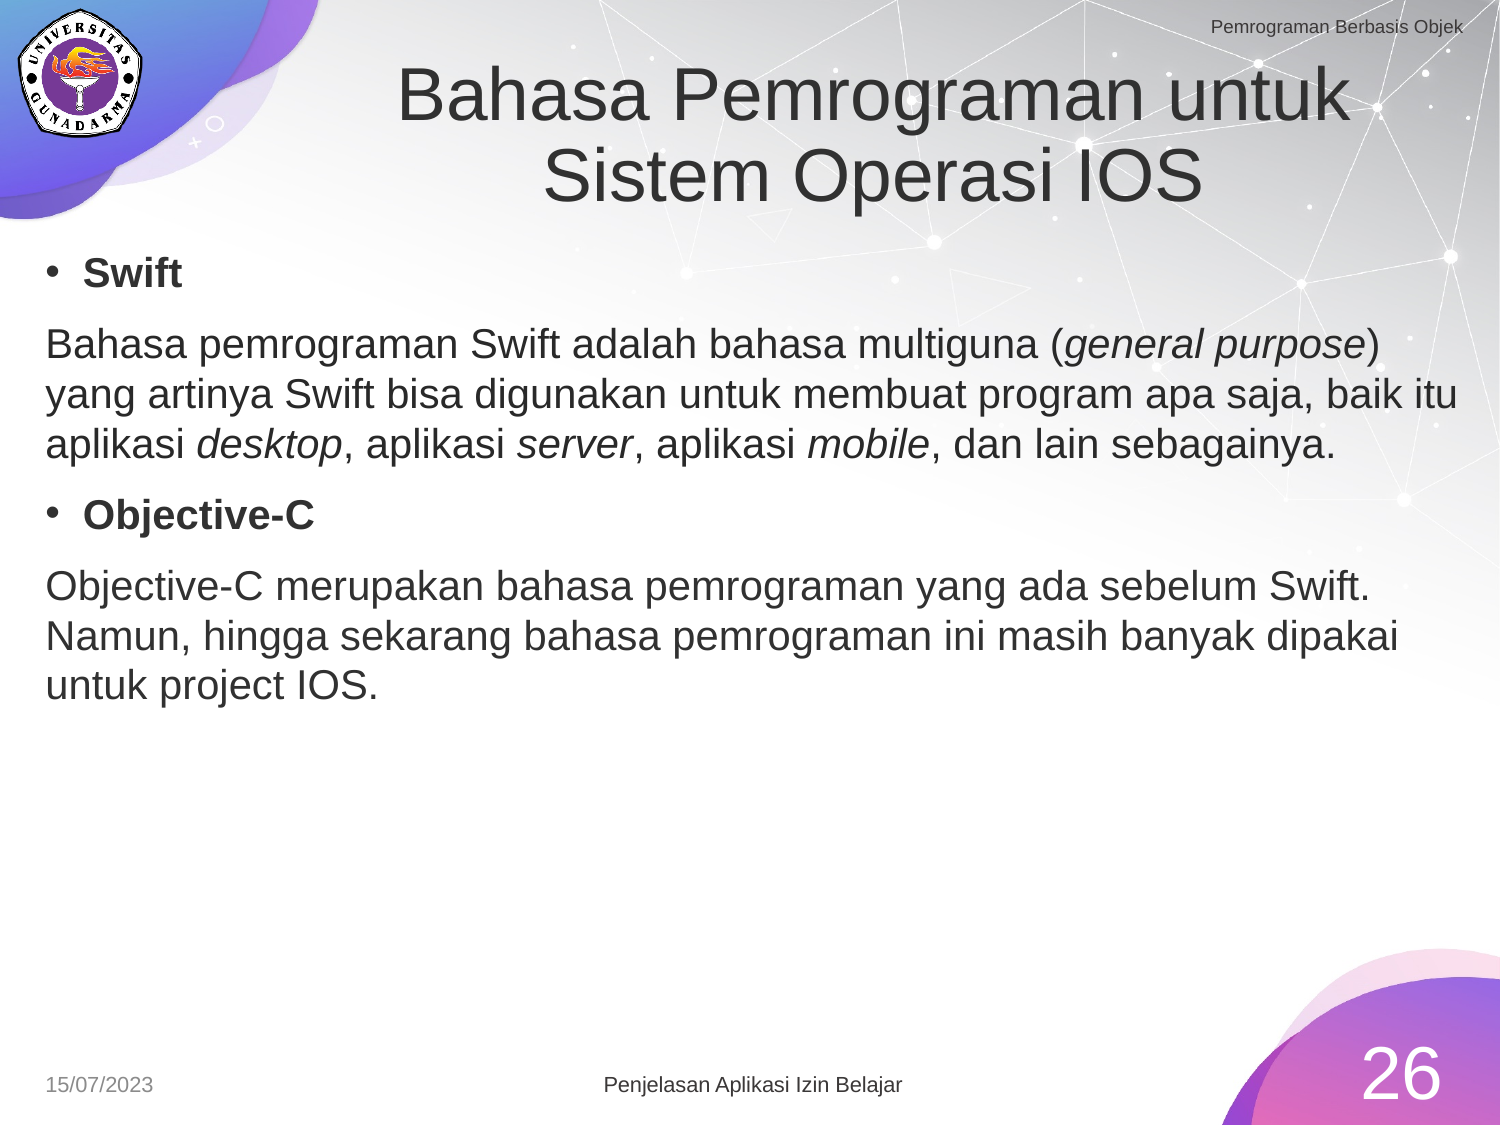

# Bahasa Pemrograman untuk Sistem Operasi IOS
Swift
Bahasa pemrograman Swift adalah bahasa multiguna (general purpose) yang artinya Swift bisa digunakan untuk membuat program apa saja, baik itu aplikasi desktop, aplikasi server, aplikasi mobile, dan lain sebagainya.
Objective-C
Objective-C merupakan bahasa pemrograman yang ada sebelum Swift. Namun, hingga sekarang bahasa pemrograman ini masih banyak dipakai untuk project IOS.
26
Penjelasan Aplikasi Izin Belajar
15/07/2023